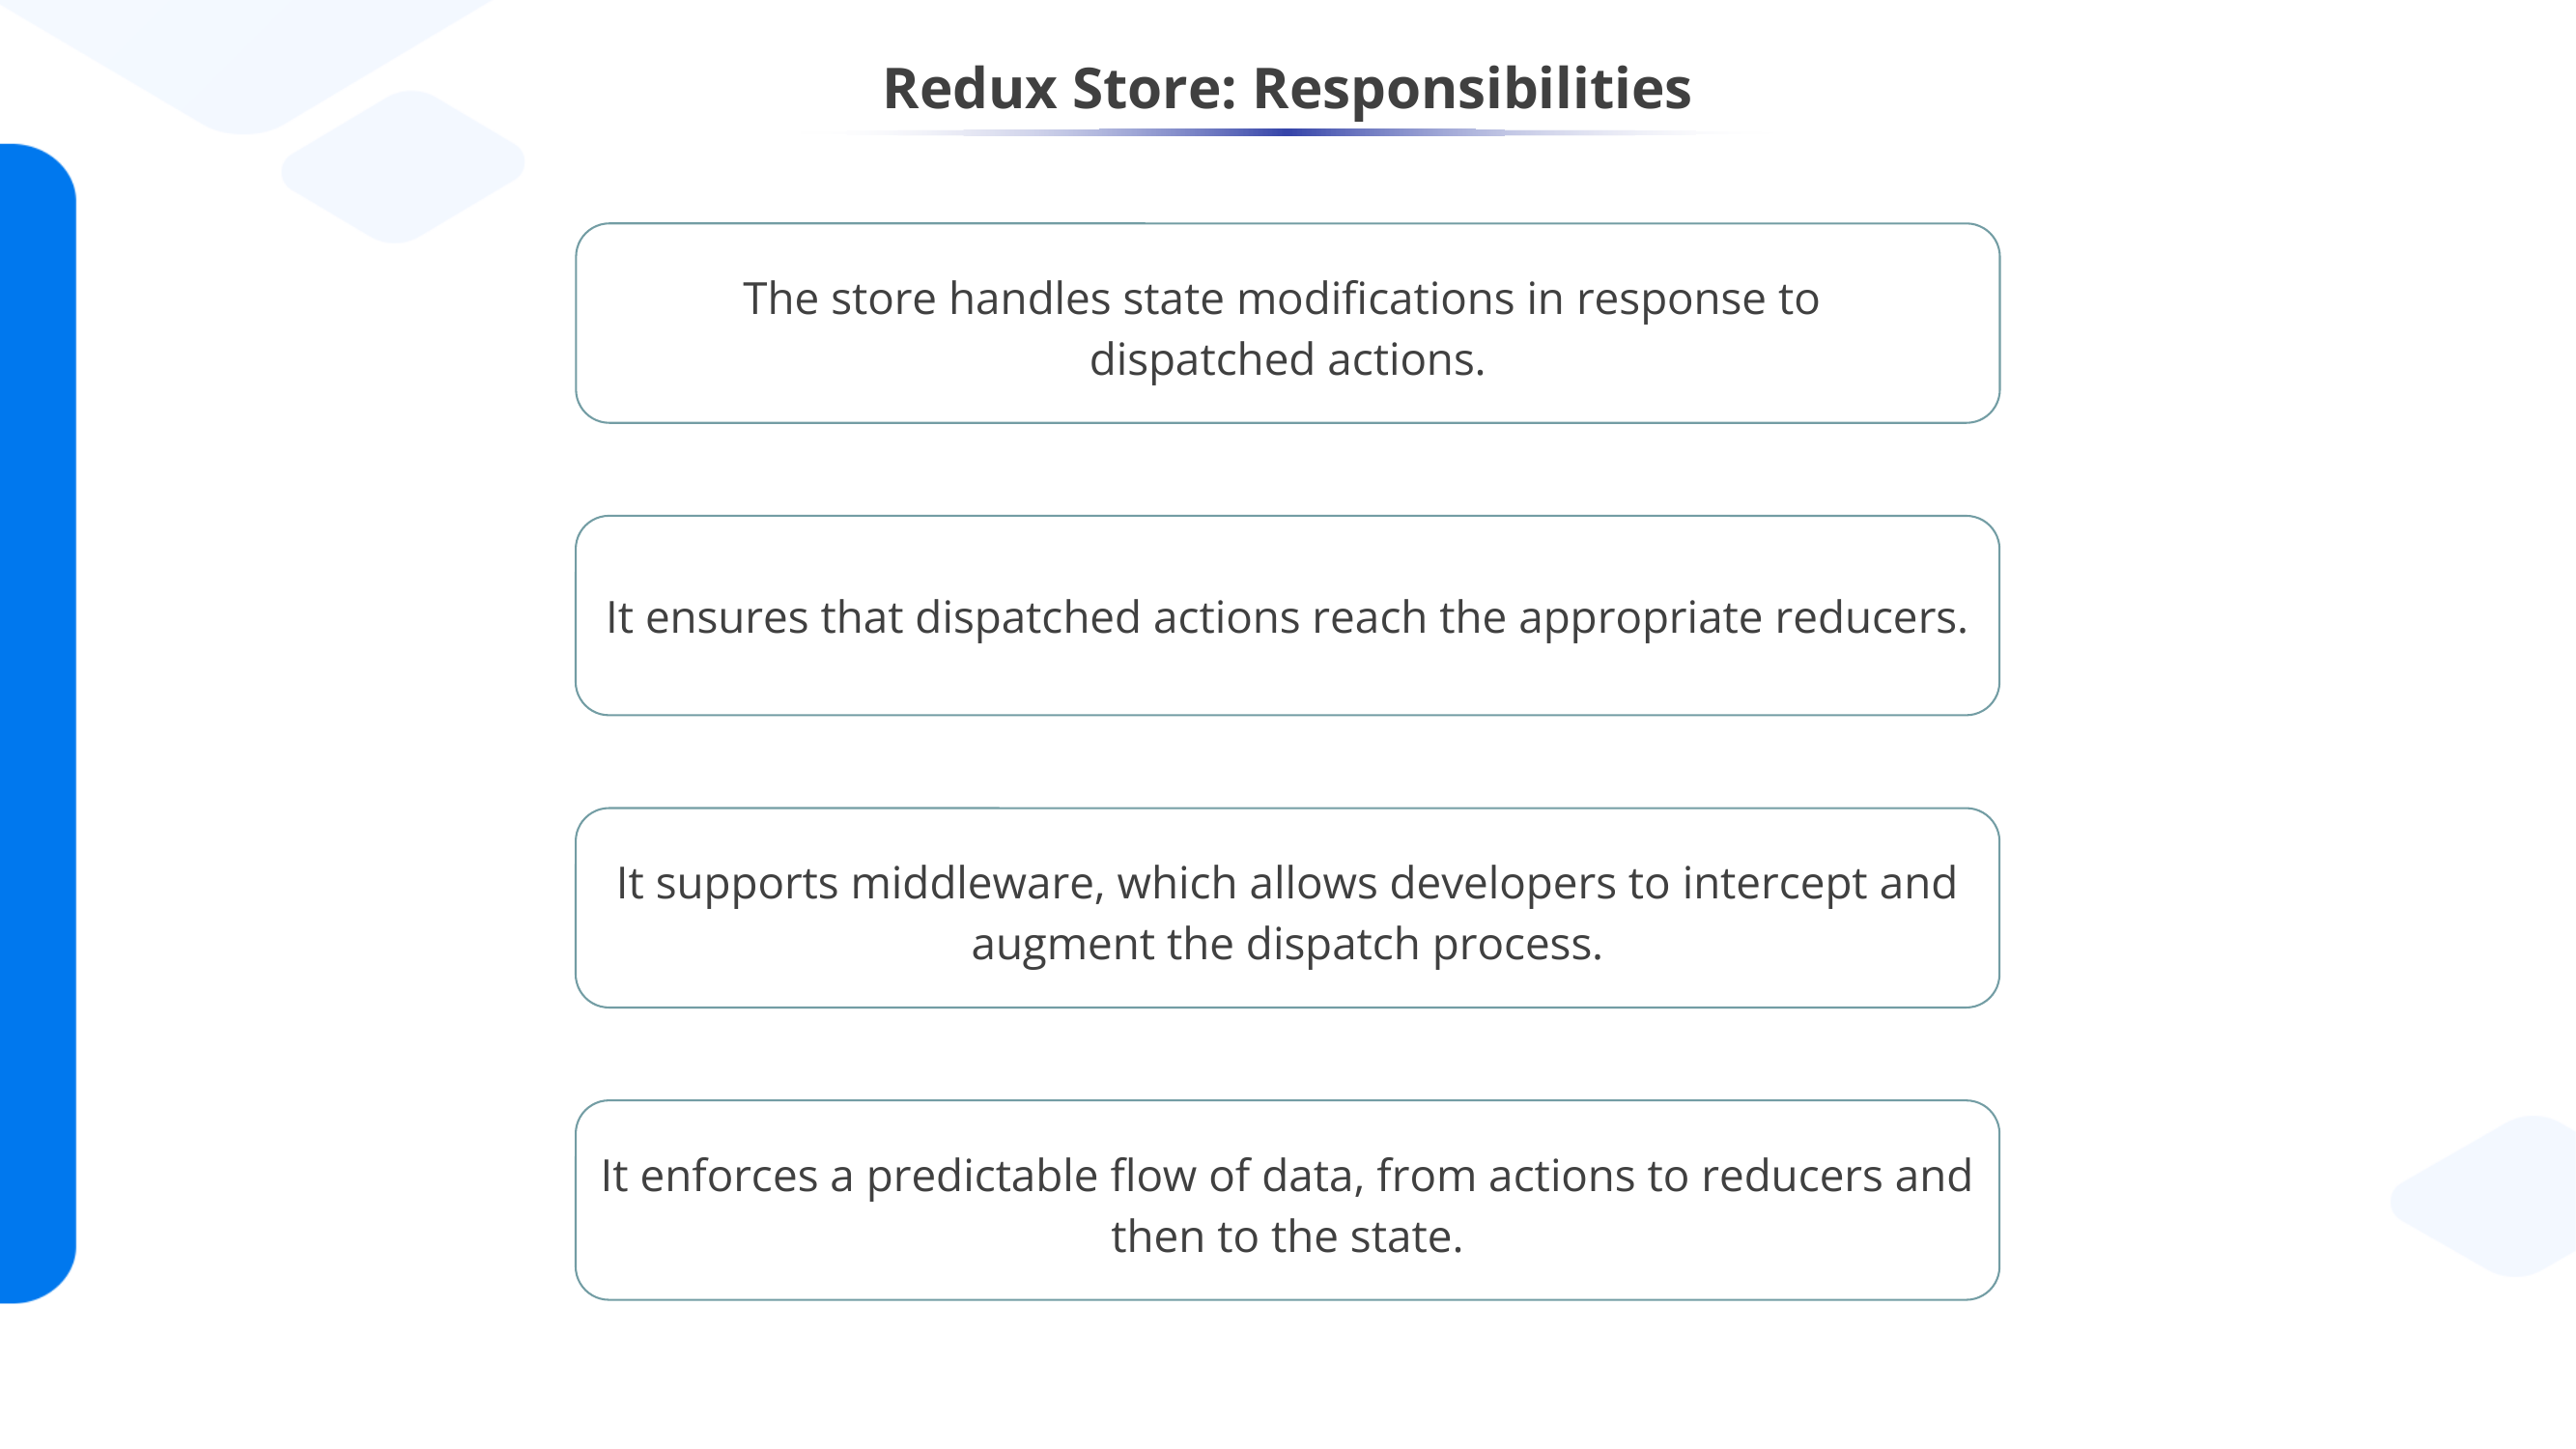

# Redux Store: Responsibilities

The store handles state modifications in response to
dispatched actions.
It ensures that dispatched actions reach the appropriate reducers.
It supports middleware, which allows developers to intercept and augment the dispatch process.
It enforces a predictable flow of data, from actions to reducers and then to the state.